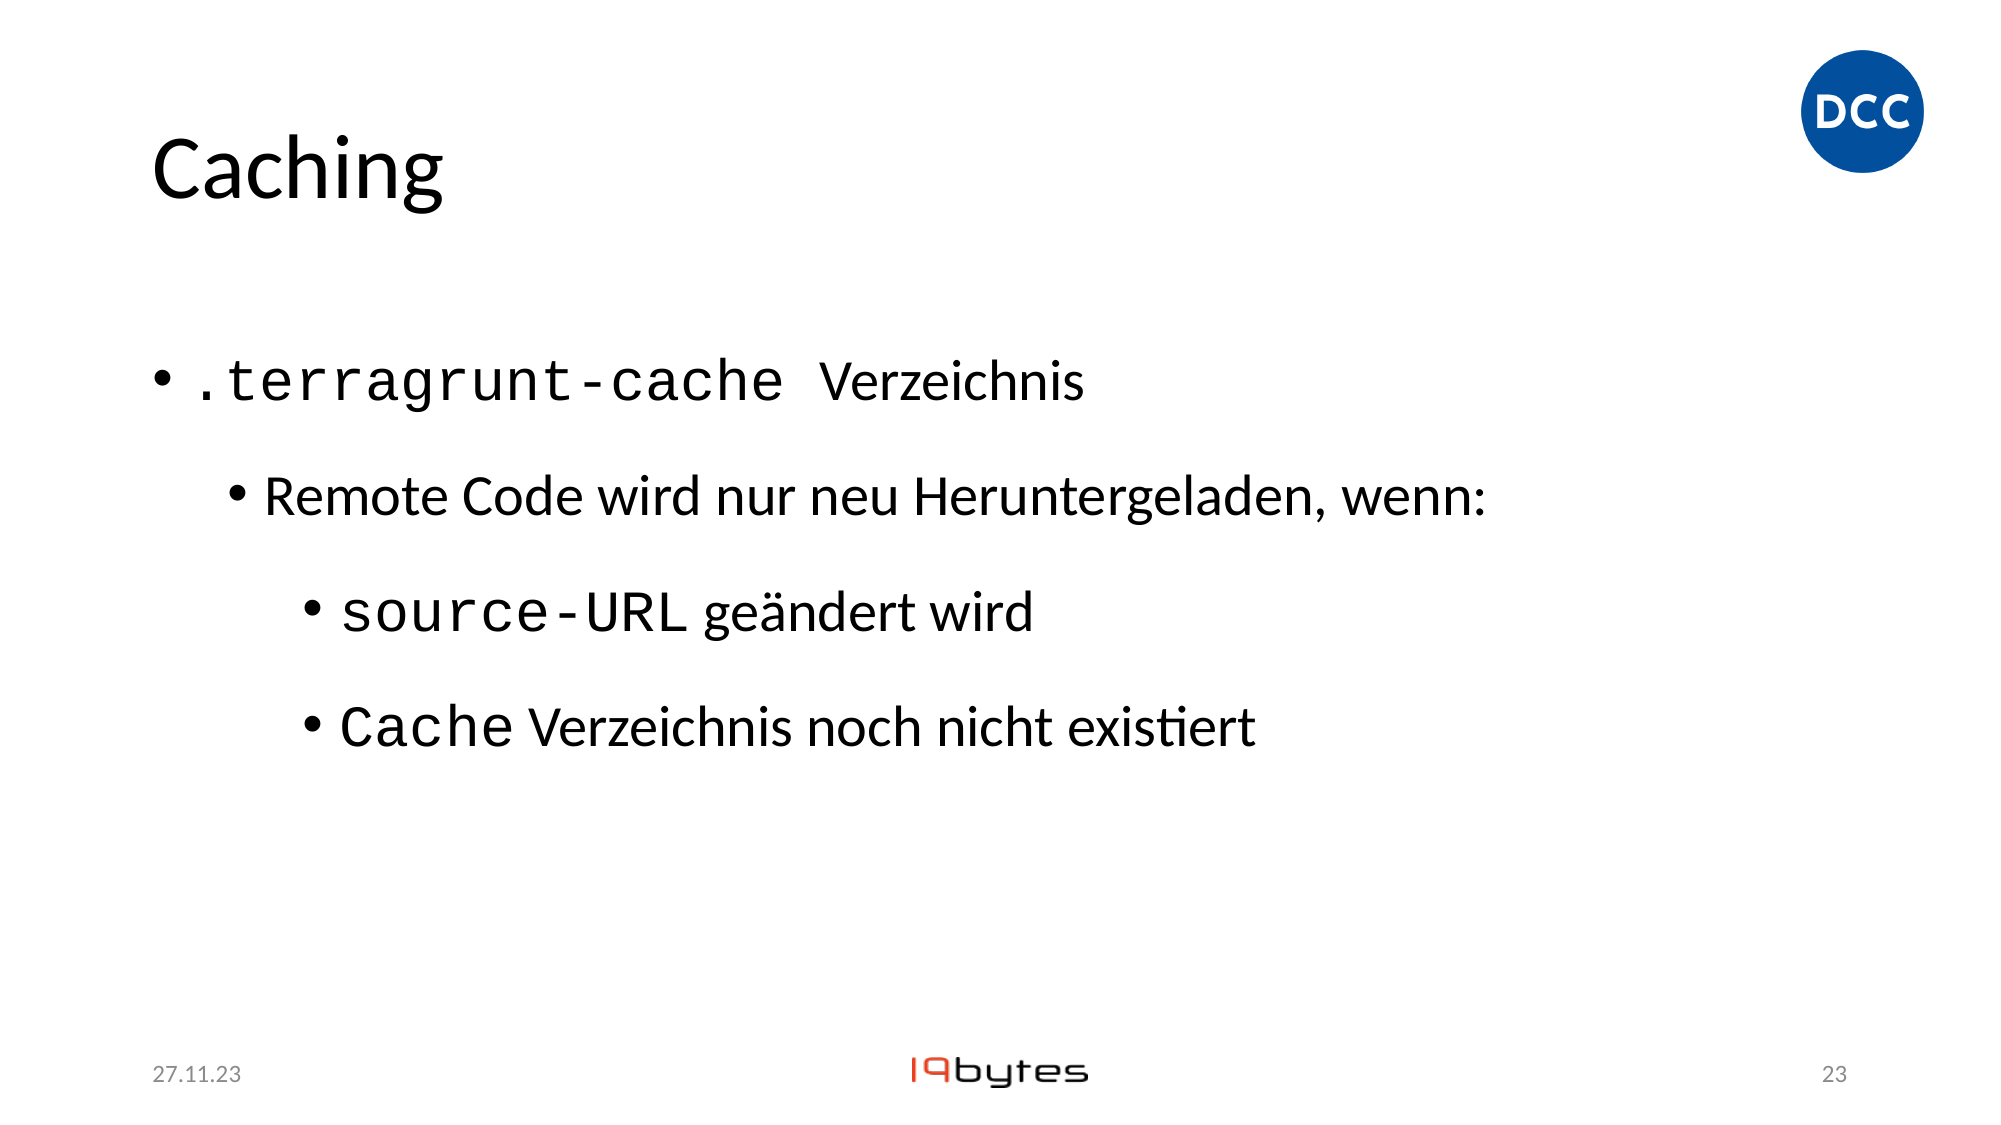

# Caching
.terragrunt-cache Verzeichnis
Remote Code wird nur neu Heruntergeladen, wenn:
source-URL geändert wird
Cache Verzeichnis noch nicht existiert
27.11.23
23